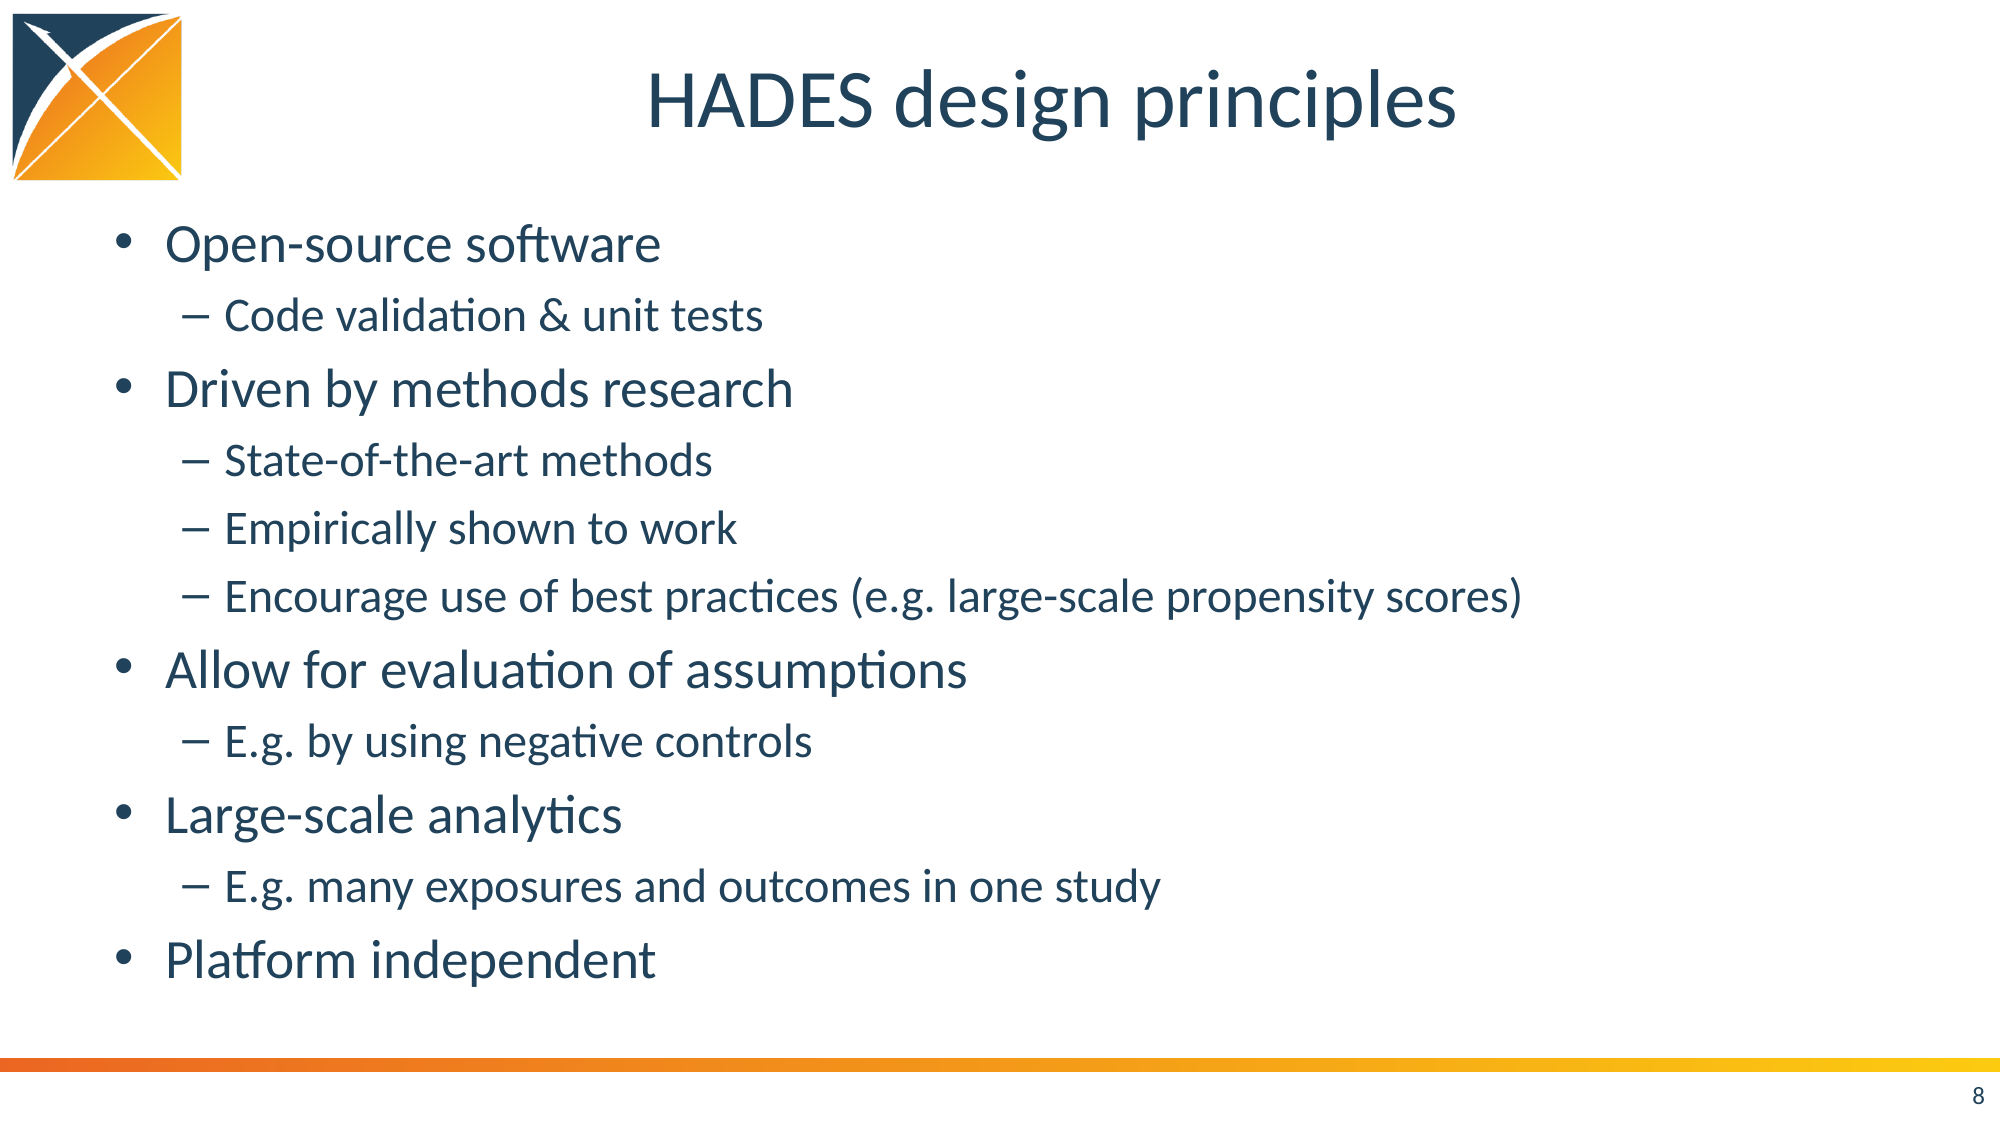

# HADES design principles
Open-source software
Code validation & unit tests
Driven by methods research
State-of-the-art methods
Empirically shown to work
Encourage use of best practices (e.g. large-scale propensity scores)
Allow for evaluation of assumptions
E.g. by using negative controls
Large-scale analytics
E.g. many exposures and outcomes in one study
Platform independent

8